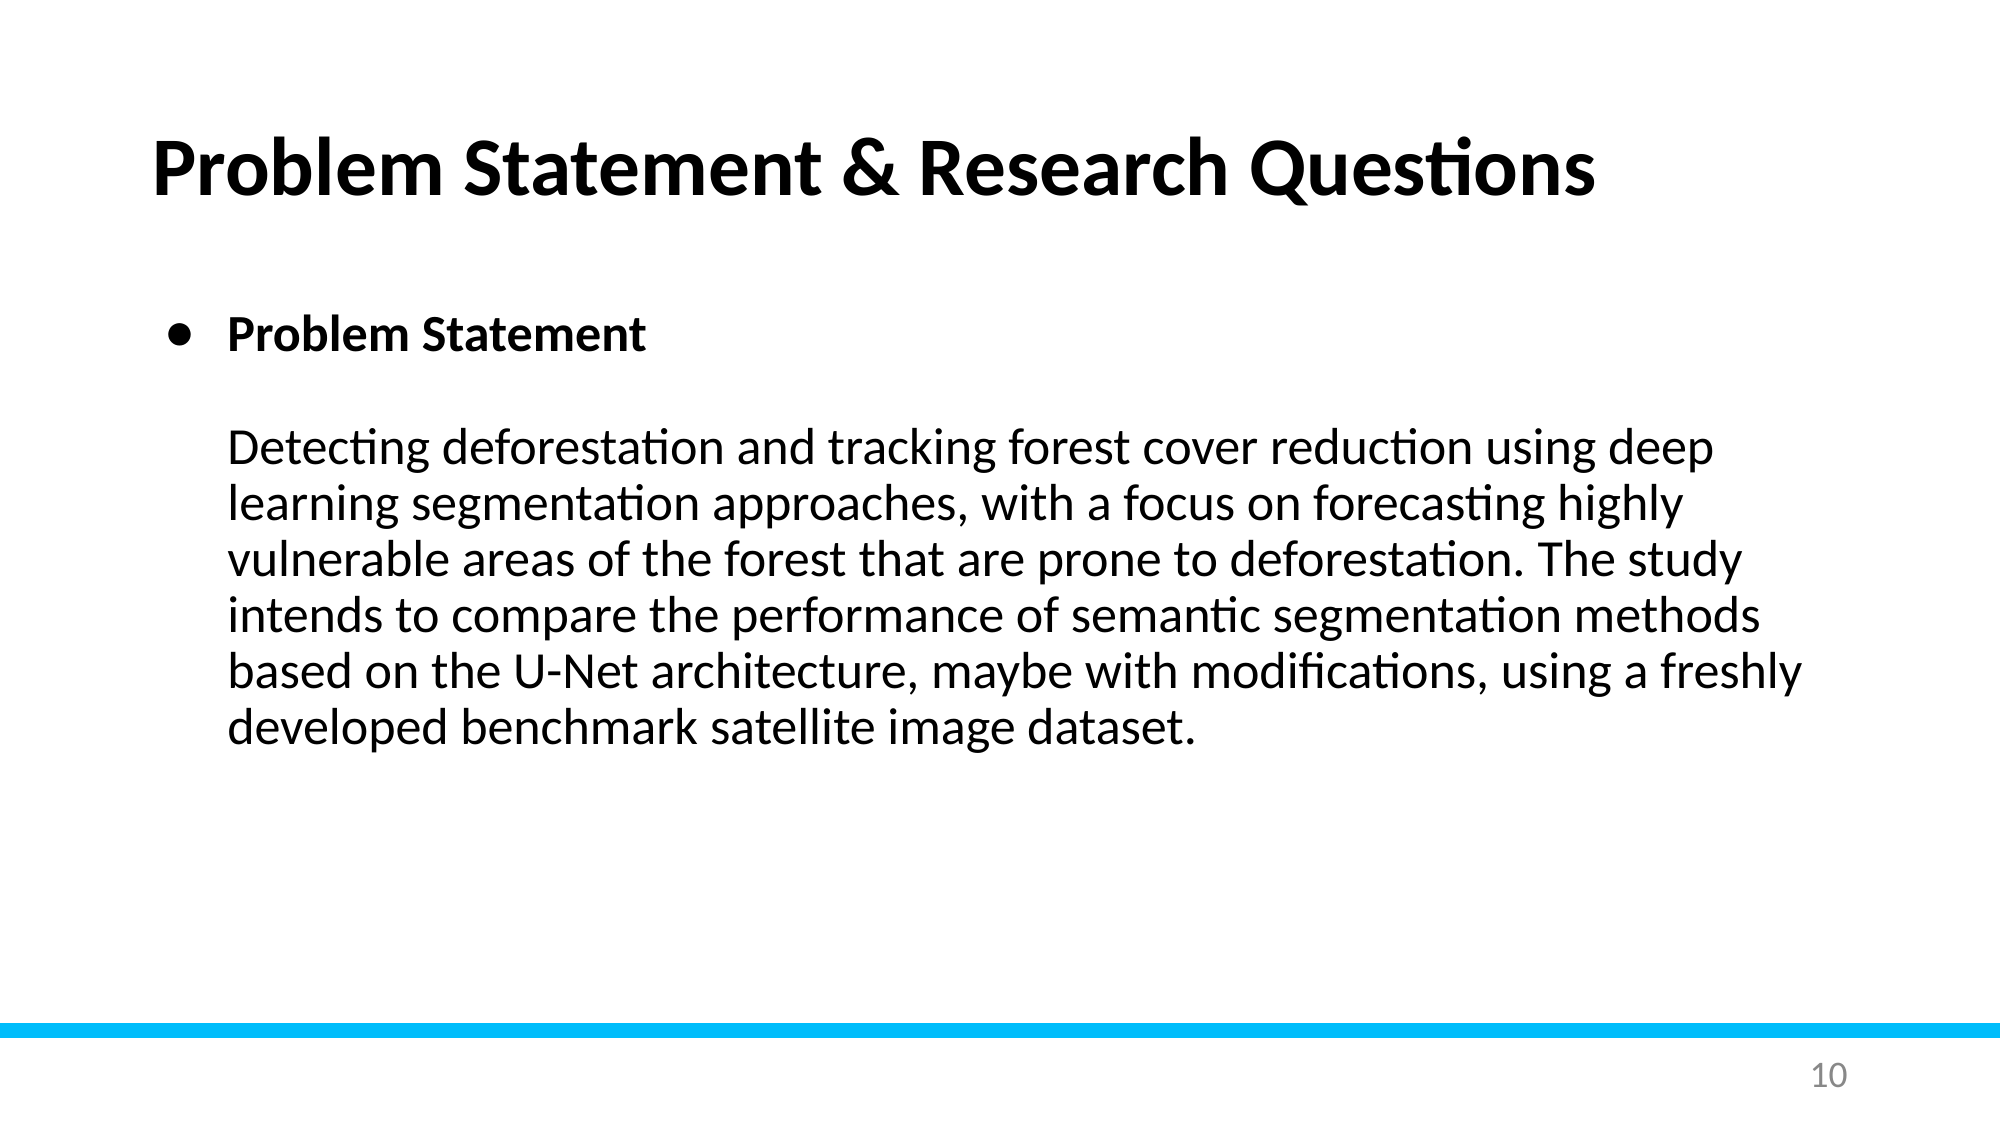

# Problem Statement & Research Questions
Problem Statement

Detecting deforestation and tracking forest cover reduction using deep learning segmentation approaches, with a focus on forecasting highly vulnerable areas of the forest that are prone to deforestation. The study intends to compare the performance of semantic segmentation methods based on the U-Net architecture, maybe with modifications, using a freshly developed benchmark satellite image dataset.
10